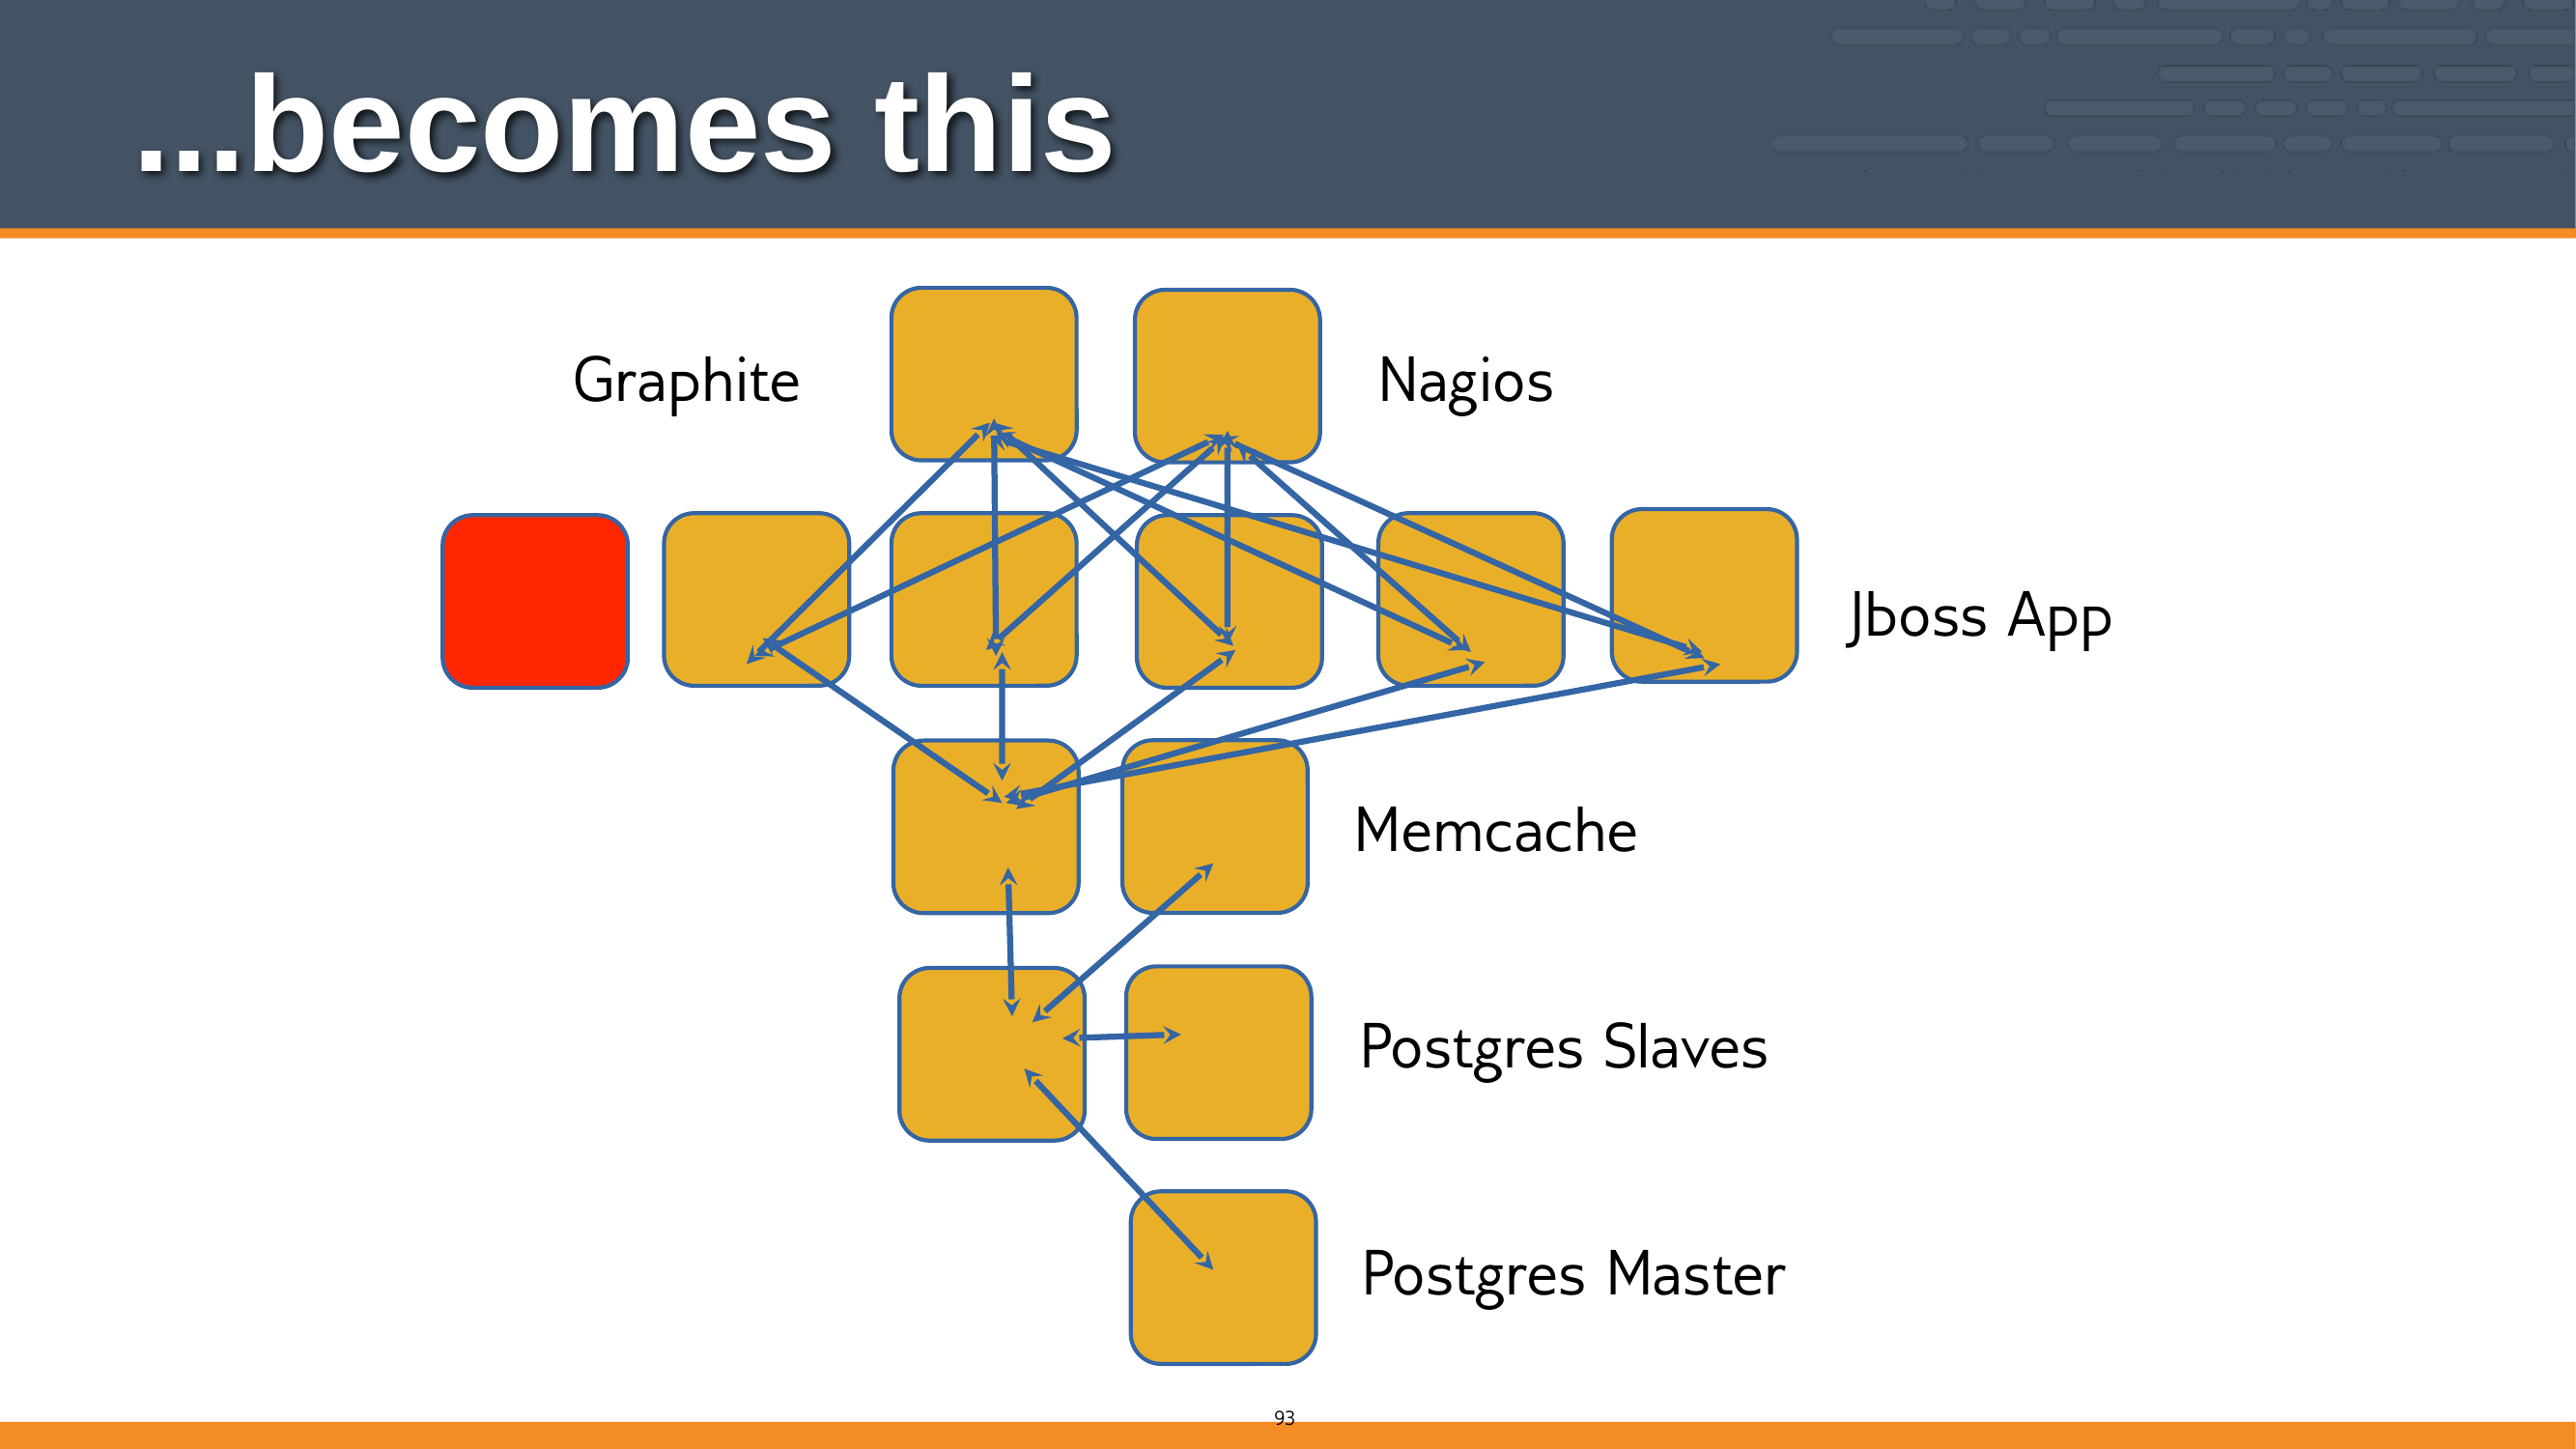

...becomes this

Graphite
Nagios

Jboss App

Memcache

Postgres Slaves

Postgres Master
93